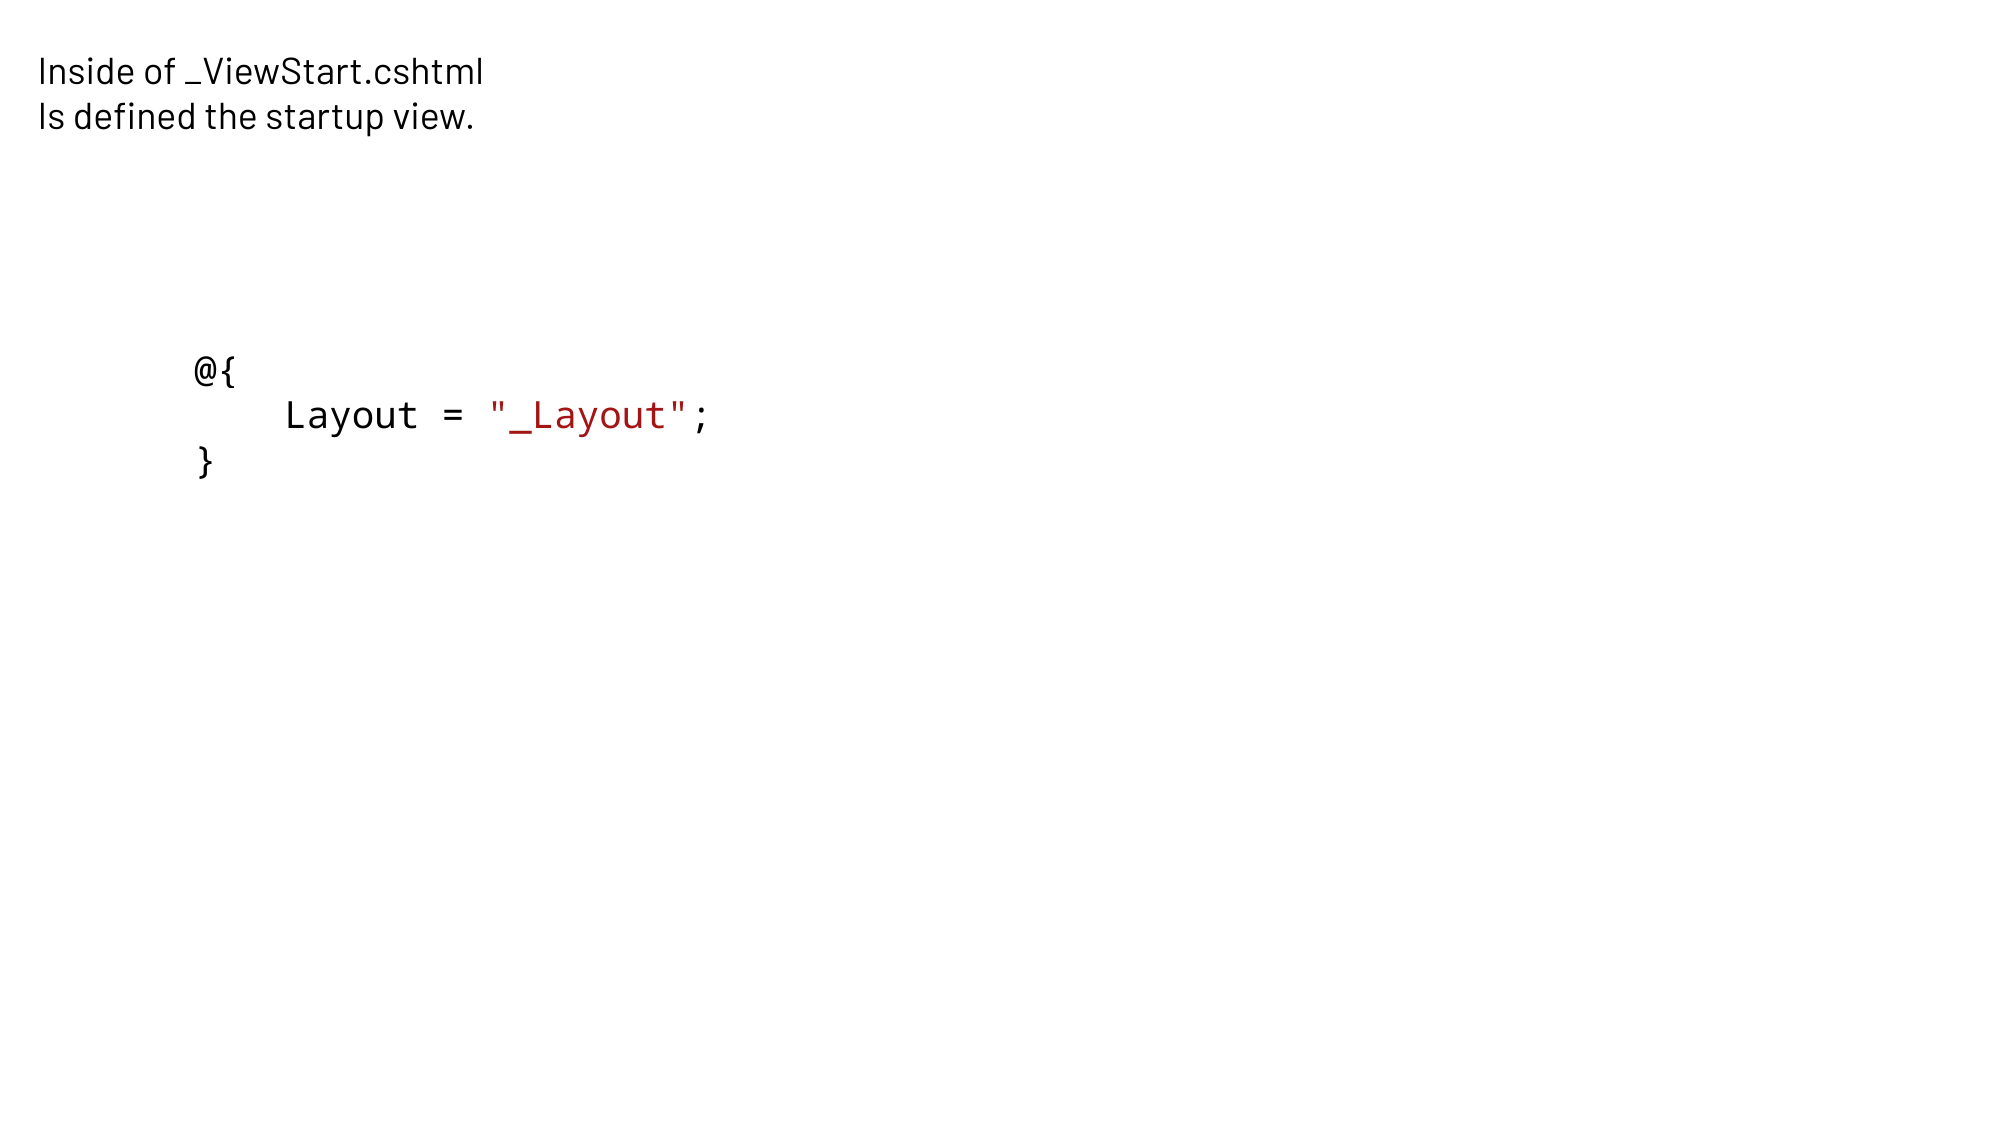

Inside of _ViewStart.cshtml
Is defined the startup view.
@{
    Layout = "_Layout";
}